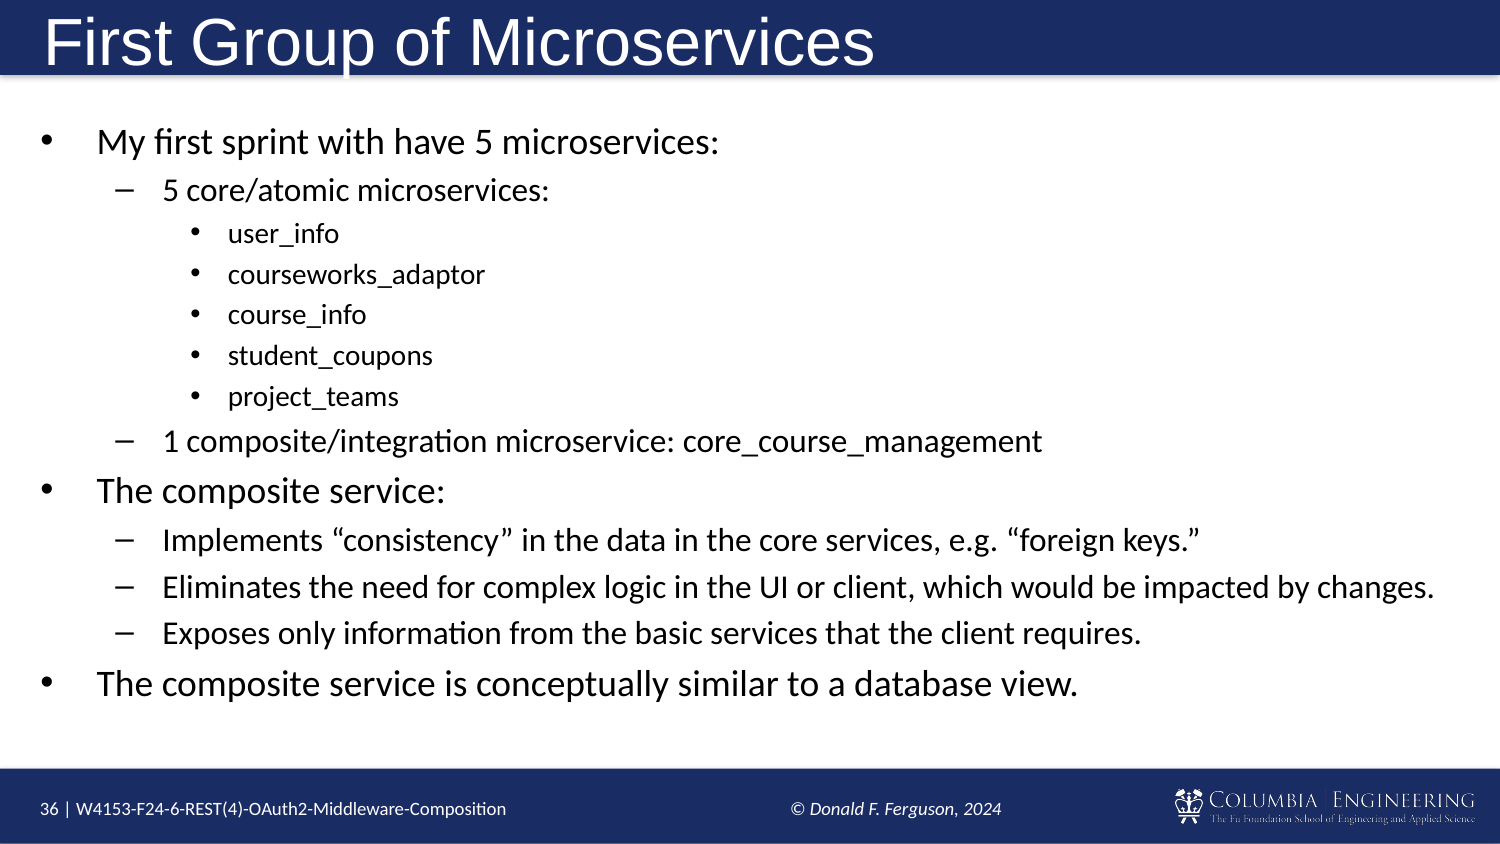

# First Group of Microservices
My first sprint with have 5 microservices:
5 core/atomic microservices:
user_info
courseworks_adaptor
course_info
student_coupons
project_teams
1 composite/integration microservice: core_course_management
The composite service:
Implements “consistency” in the data in the core services, e.g. “foreign keys.”
Eliminates the need for complex logic in the UI or client, which would be impacted by changes.
Exposes only information from the basic services that the client requires.
The composite service is conceptually similar to a database view.